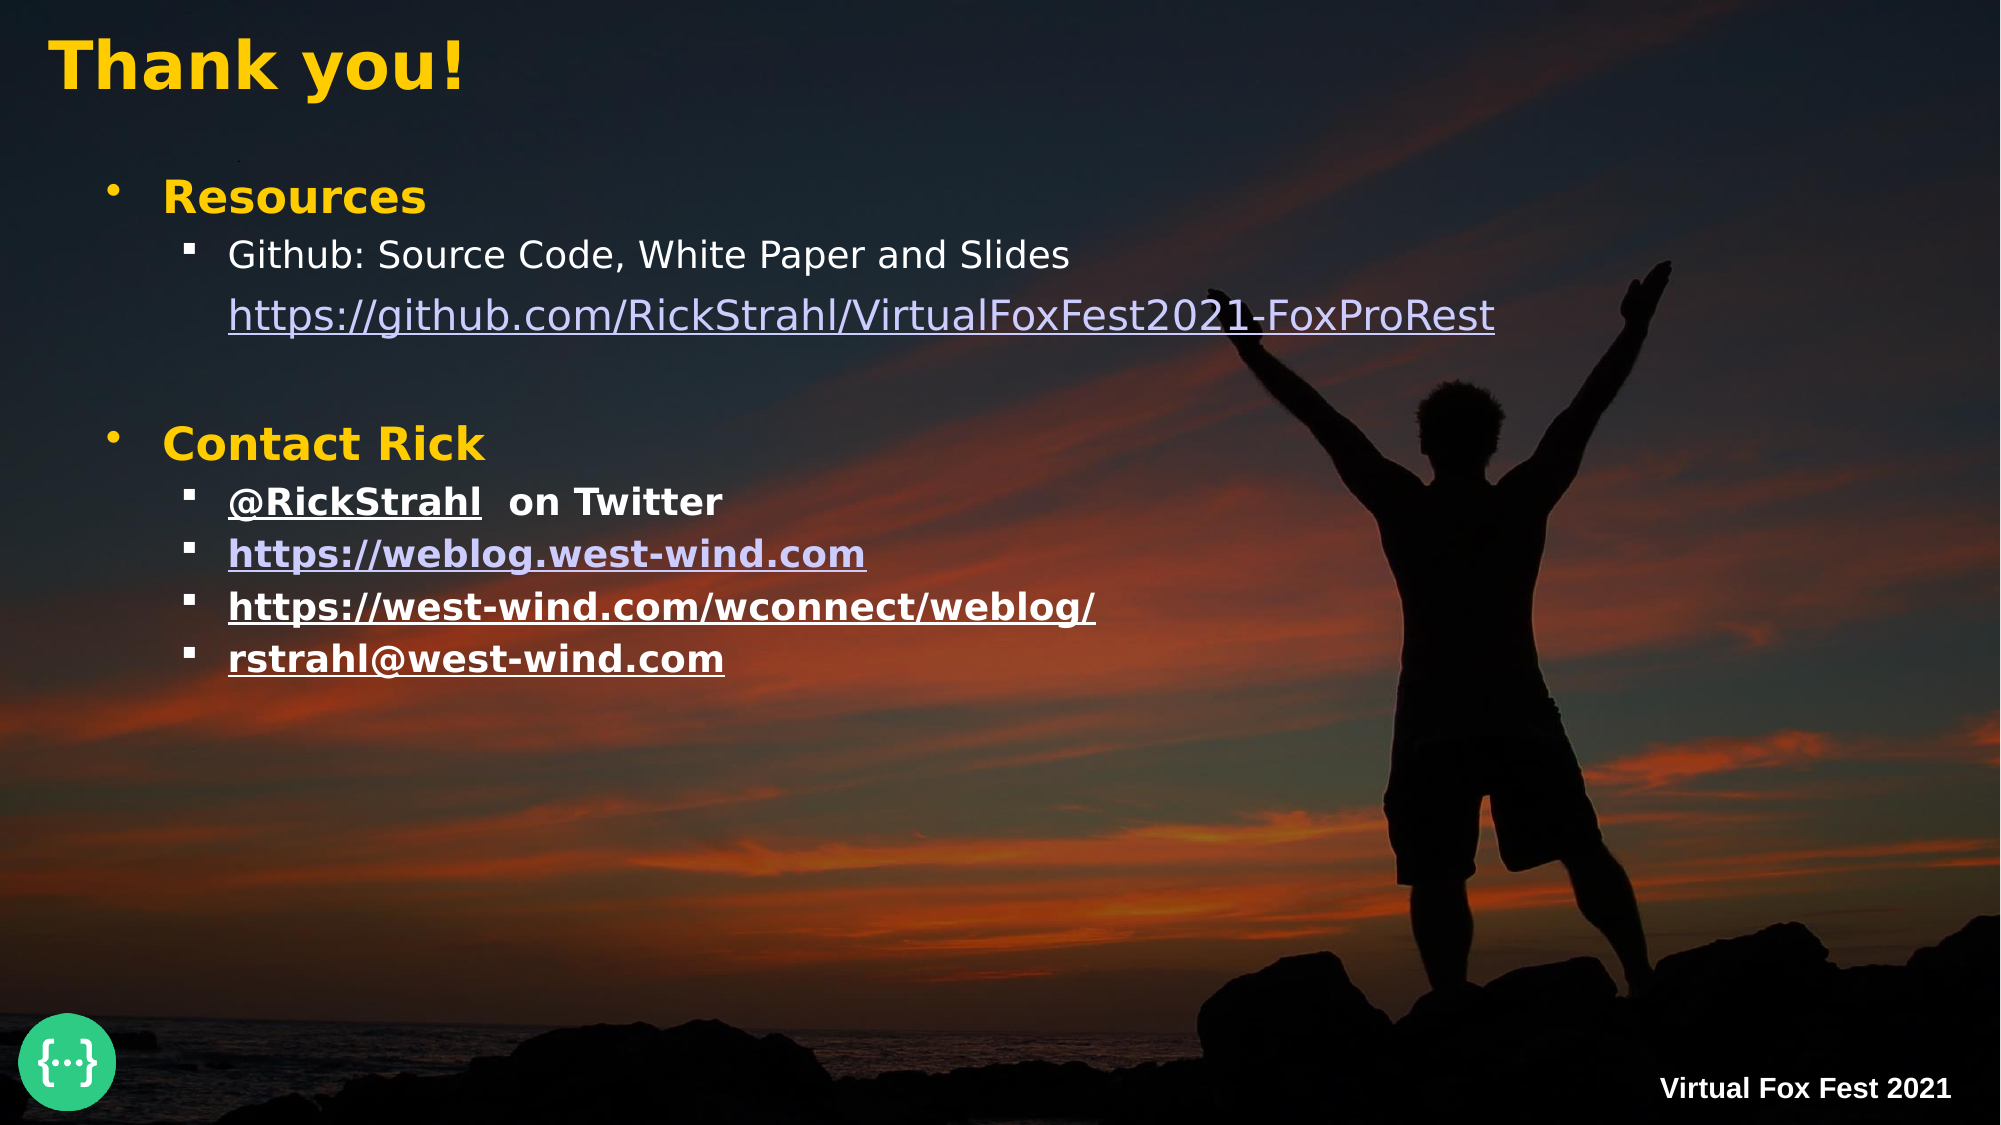

# Thank you!
Resources
Github: Source Code, White Paper and Slides
https://github.com/RickStrahl/VirtualFoxFest2021-FoxProRest
Contact Rick
@RickStrahl  on Twitter
https://weblog.west-wind.com
https://west-wind.com/wconnect/weblog/
rstrahl@west-wind.com